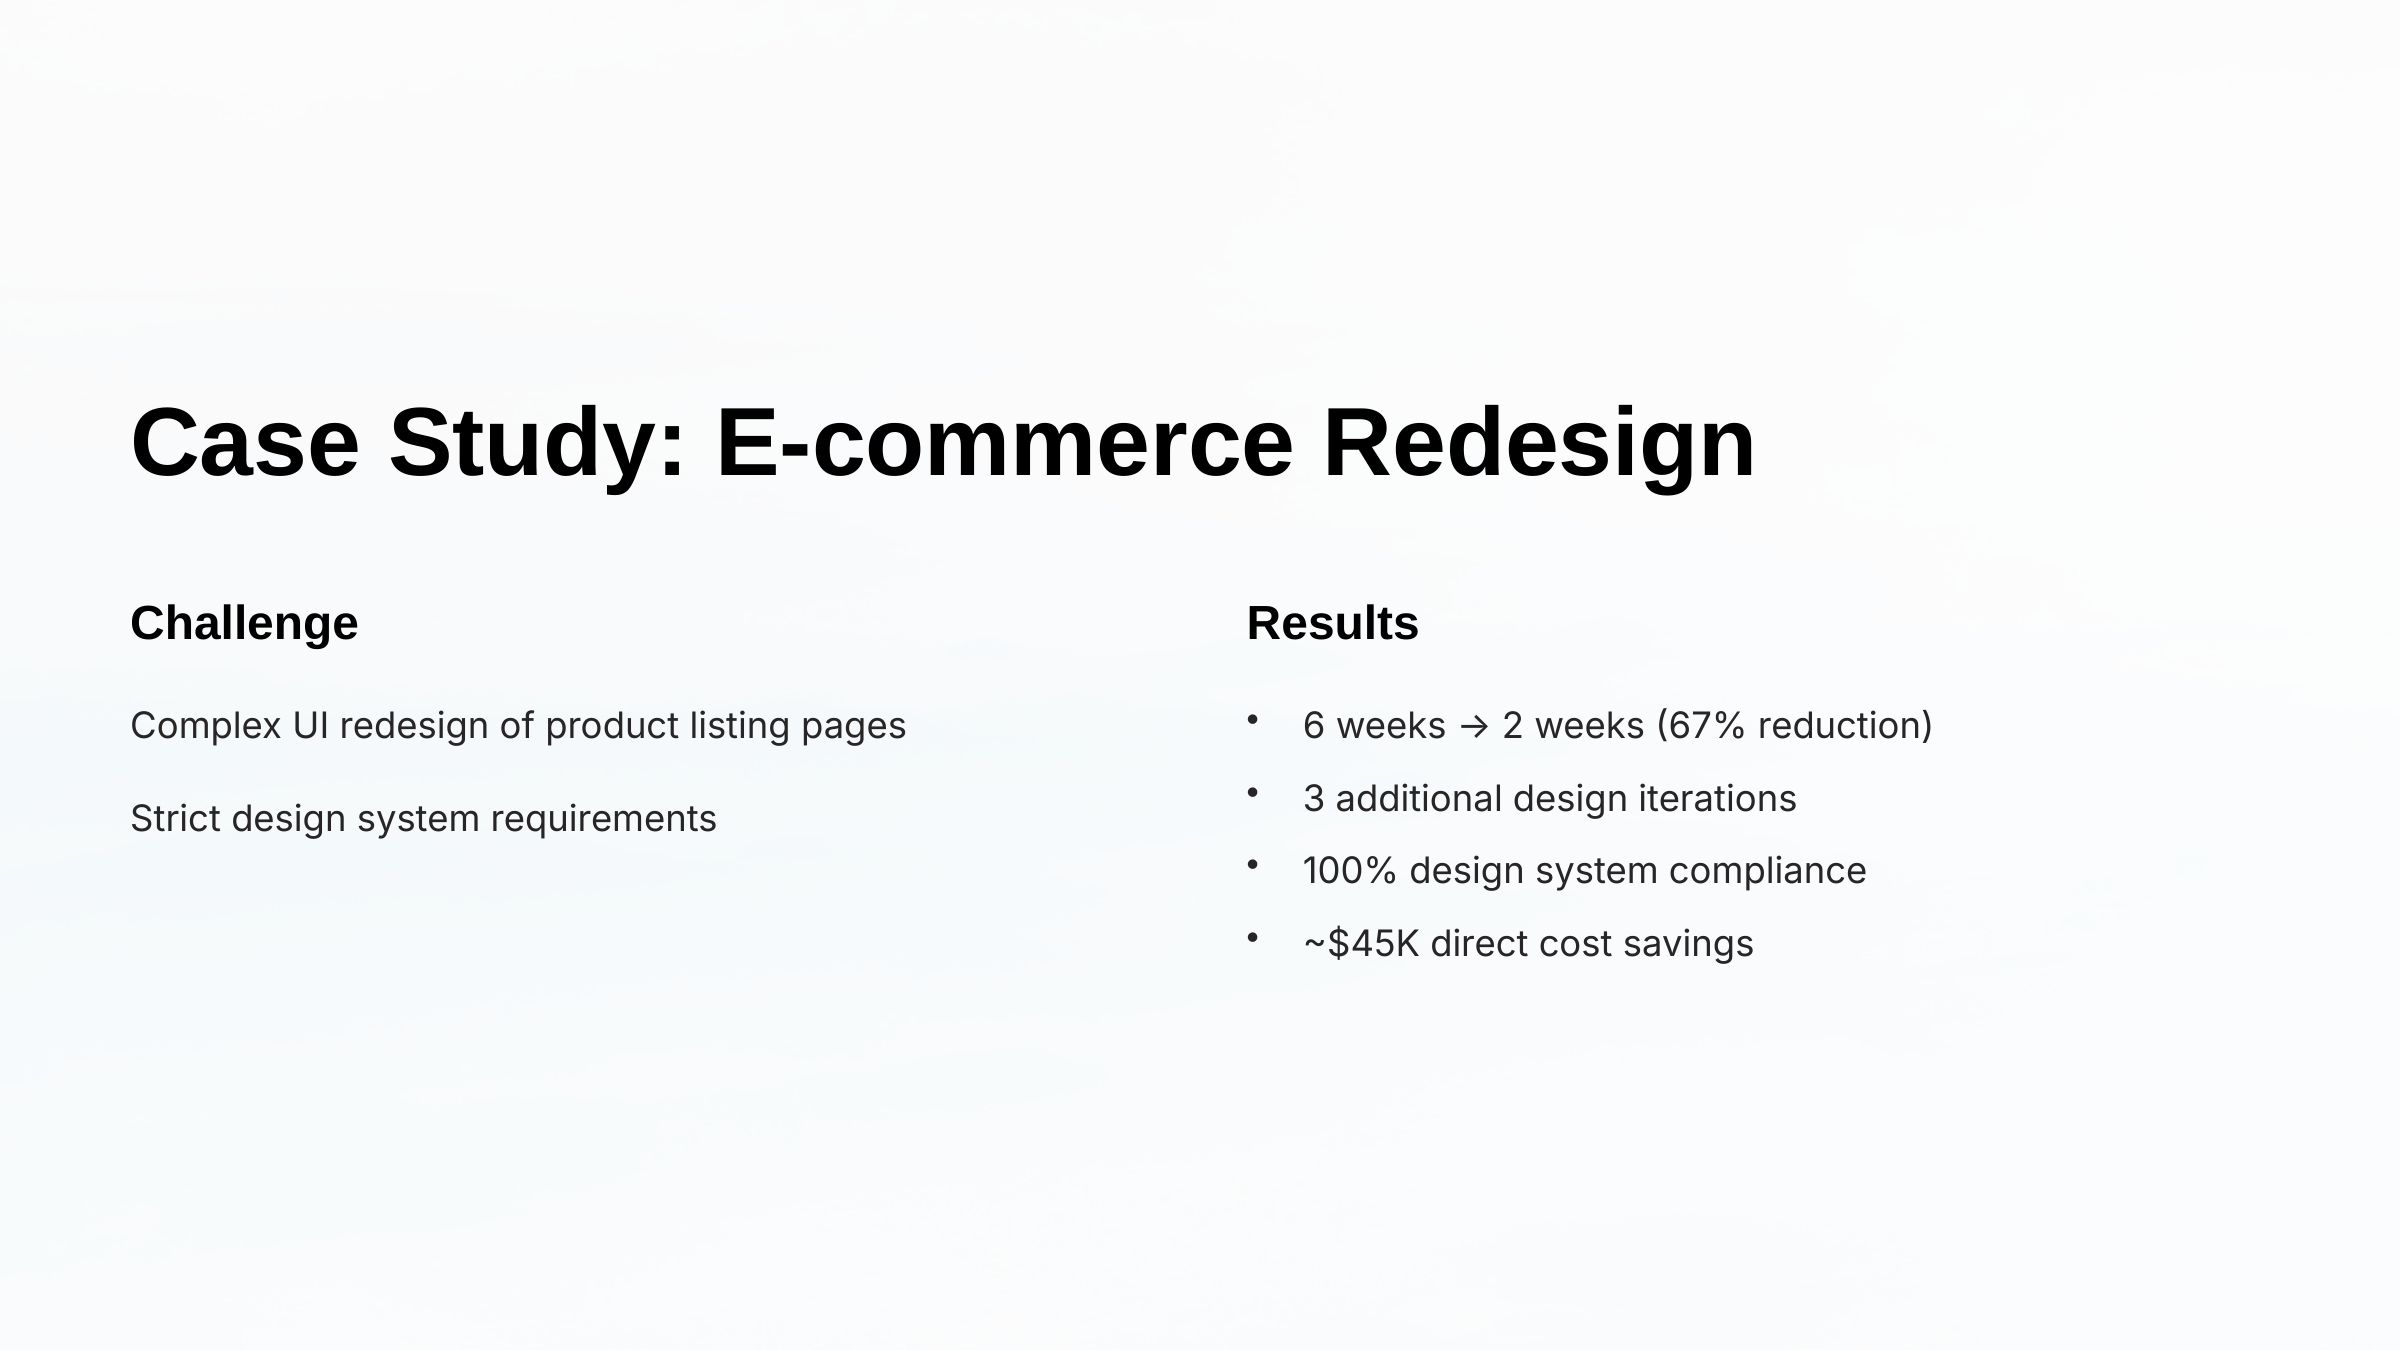

Case Study: E-commerce Redesign
Challenge
Results
Complex UI redesign of product listing pages
6 weeks → 2 weeks (67% reduction)
3 additional design iterations
Strict design system requirements
100% design system compliance
~$45K direct cost savings